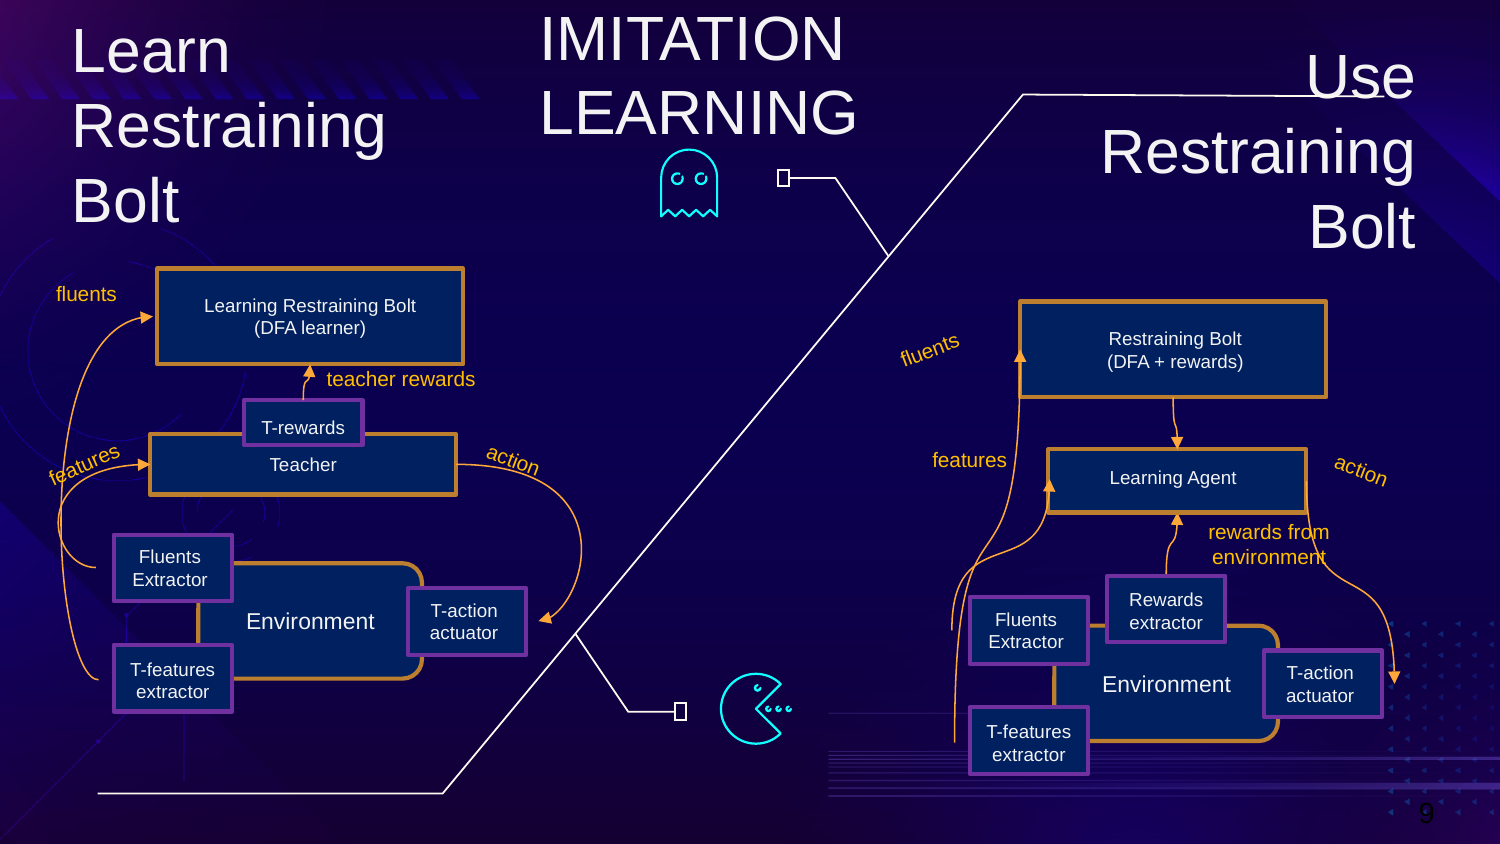

# IMITATION LEARNING
Learn Restraining Bolt

Use Restraining Bolt

Learning Restraining Bolt
(DFA learner)
fluents
teacher rewards

T-rewards

Teacher
features
action

Fluents
Extractor

Environment

T-action
actuator

T-features
extractor

Restraining Bolt
(DFA + rewards)
fluents
features

Learning Agent
action
rewards from
environment

Rewards
extractor

Fluents
Extractor

Environment

T-action
actuator

T-features
extractor

9